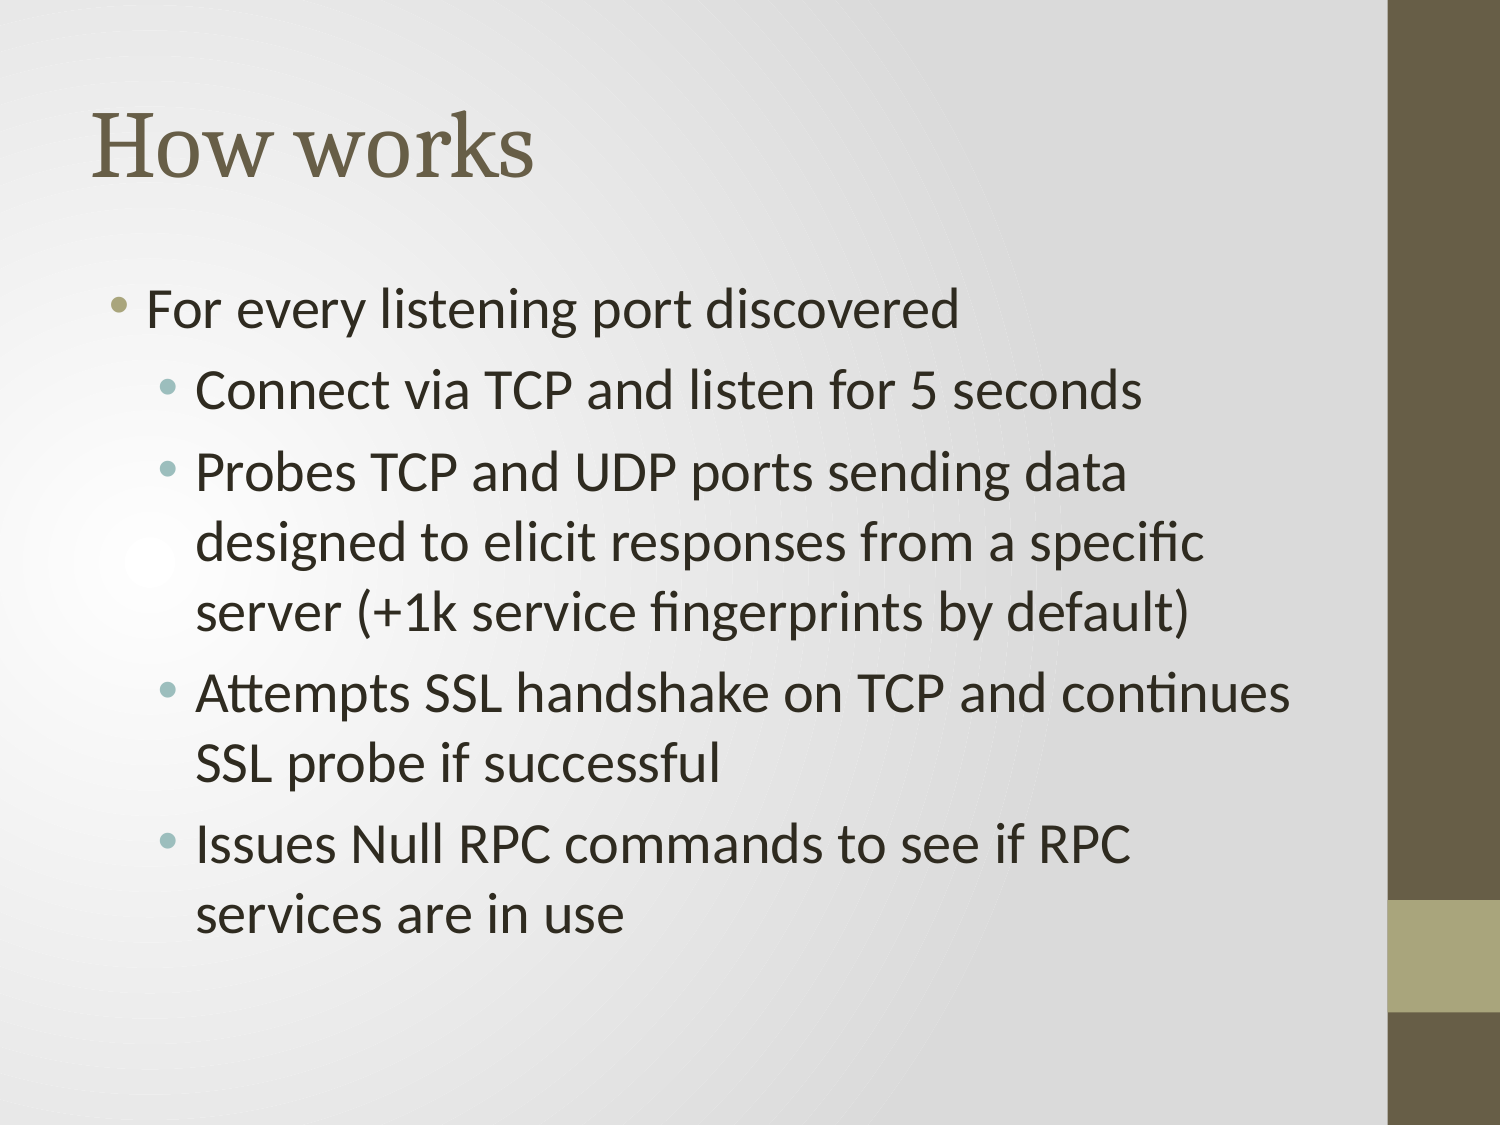

# How works
For every listening port discovered
Connect via TCP and listen for 5 seconds
Probes TCP and UDP ports sending data designed to elicit responses from a specific server (+1k service fingerprints by default)
Attempts SSL handshake on TCP and continues SSL probe if successful
Issues Null RPC commands to see if RPC services are in use